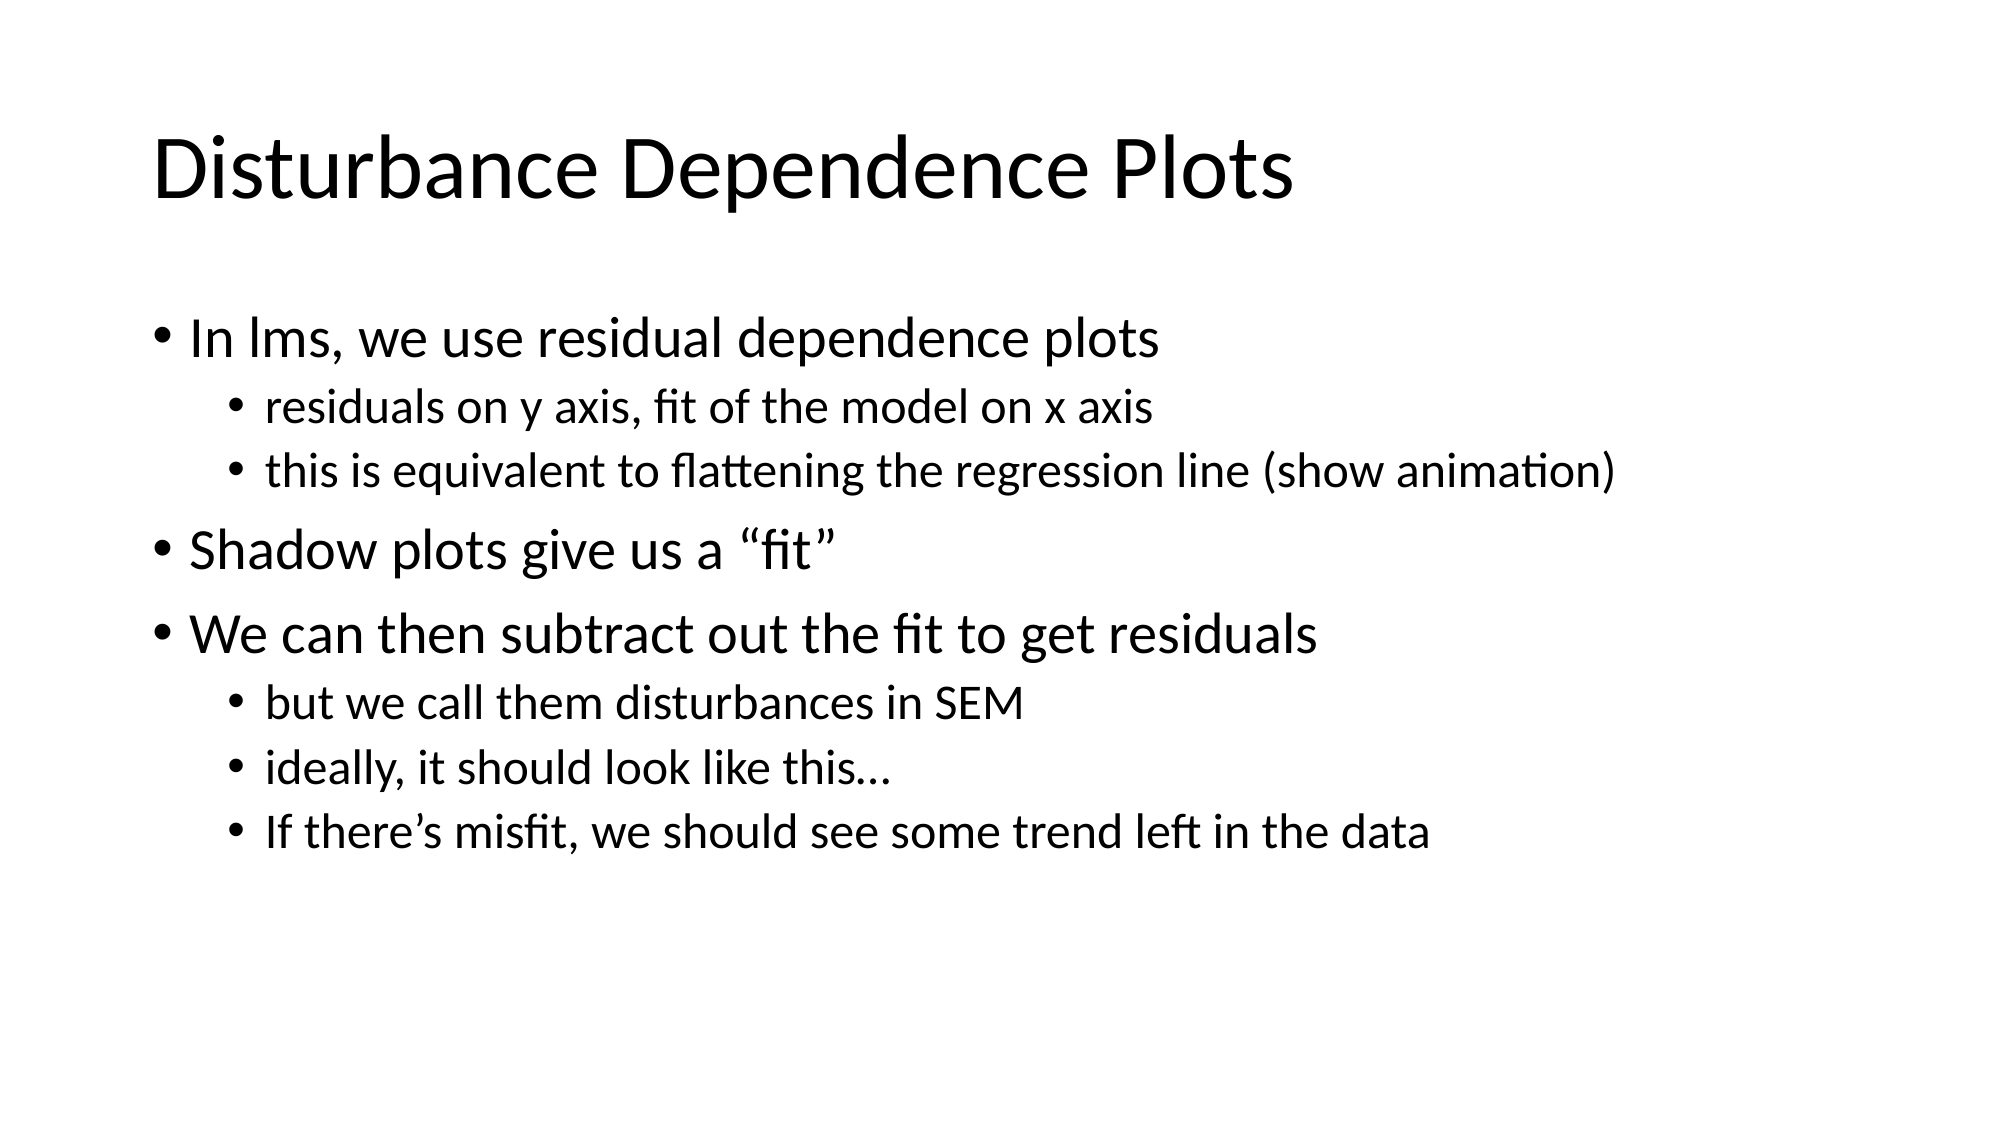

# Disturbance Dependence Plots
In lms, we use residual dependence plots
residuals on y axis, fit of the model on x axis
this is equivalent to flattening the regression line (show animation)
Shadow plots give us a “fit”
We can then subtract out the fit to get residuals
but we call them disturbances in SEM
ideally, it should look like this…
If there’s misfit, we should see some trend left in the data